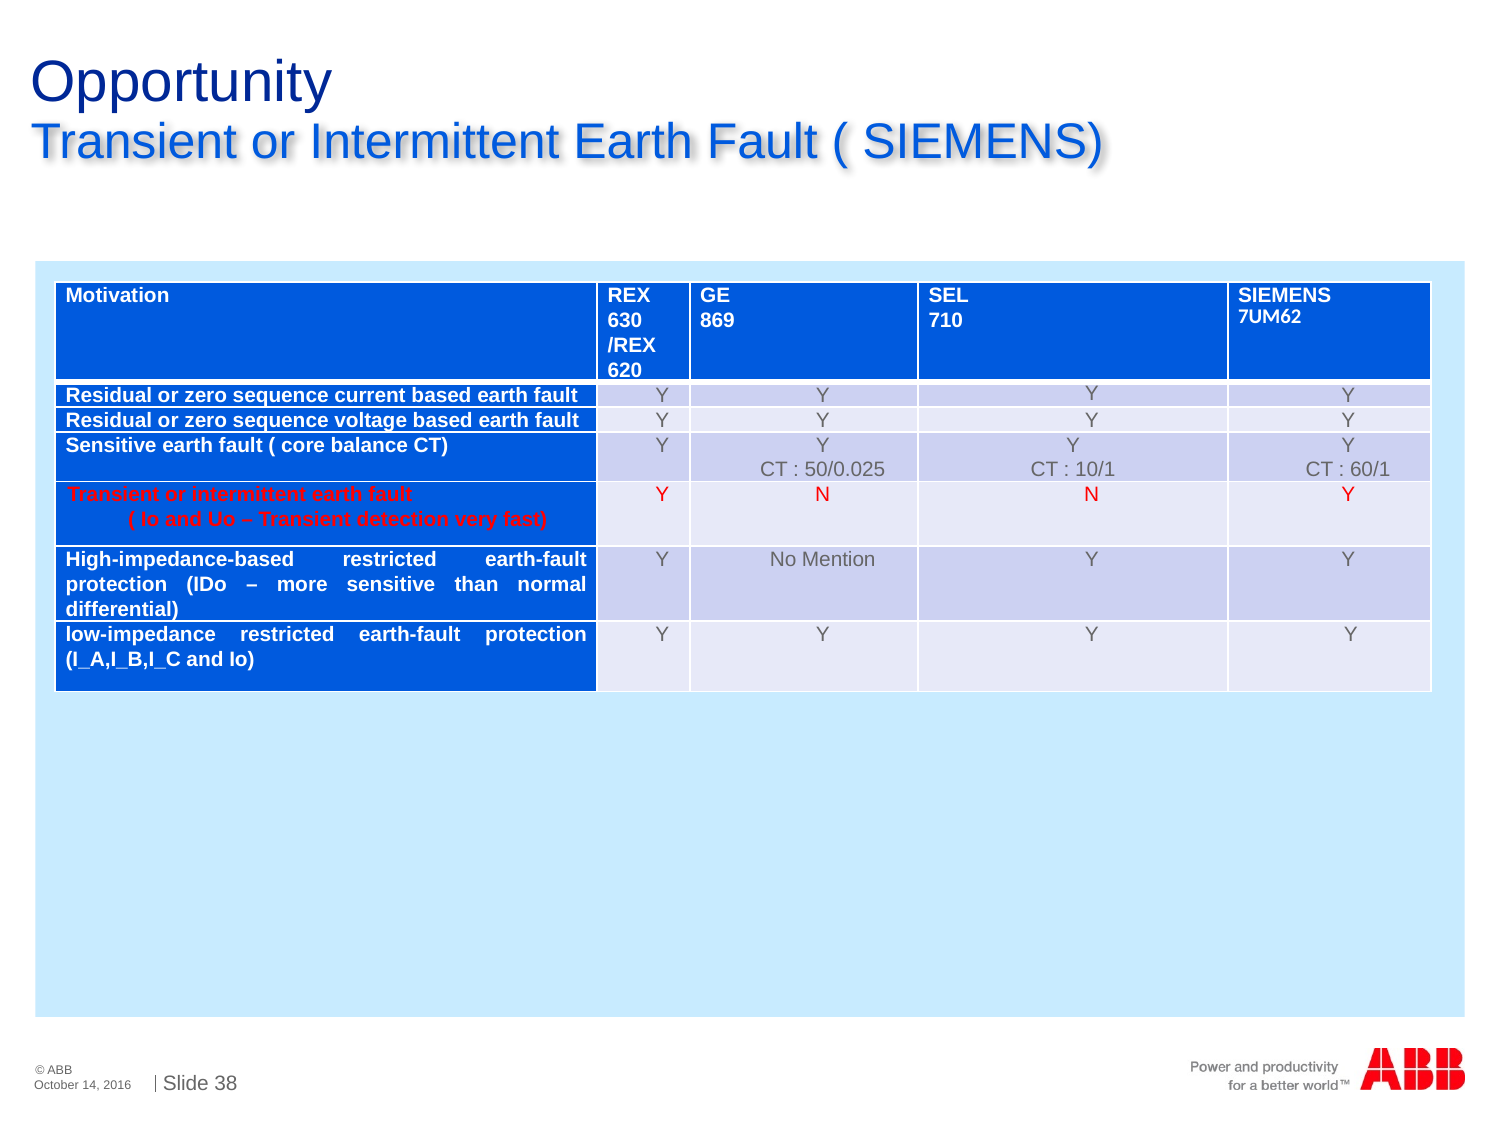

# Opportunity
Transient or Intermittent Earth Fault ( SIEMENS)

| Motivation | REX 630 /REX 620 | GE 869 | SEL 710 | SIEMENS 7UM62 |
| --- | --- | --- | --- | --- |
| Residual or zero sequence current based earth fault | Y | Y | Y | Y |
| Residual or zero sequence voltage based earth fault | Y | Y | Y | Y |
| Sensitive earth fault ( core balance CT) | Y | Y CT : 50/0.025 | Y CT : 10/1 | Y CT : 60/1 |
| Transient or intermittent earth fault ( Io and Uo – Transient detection very fast) | Y | N | N | Y |
| High-impedance-based restricted earth-fault protection (IDo – more sensitive than normal differential) | Y | No Mention | Y | Y |
| low-impedance restricted earth-fault protection (I\_A,I\_B,I\_C and Io) | Y | Y | Y | Y |
38

October 14, 2016